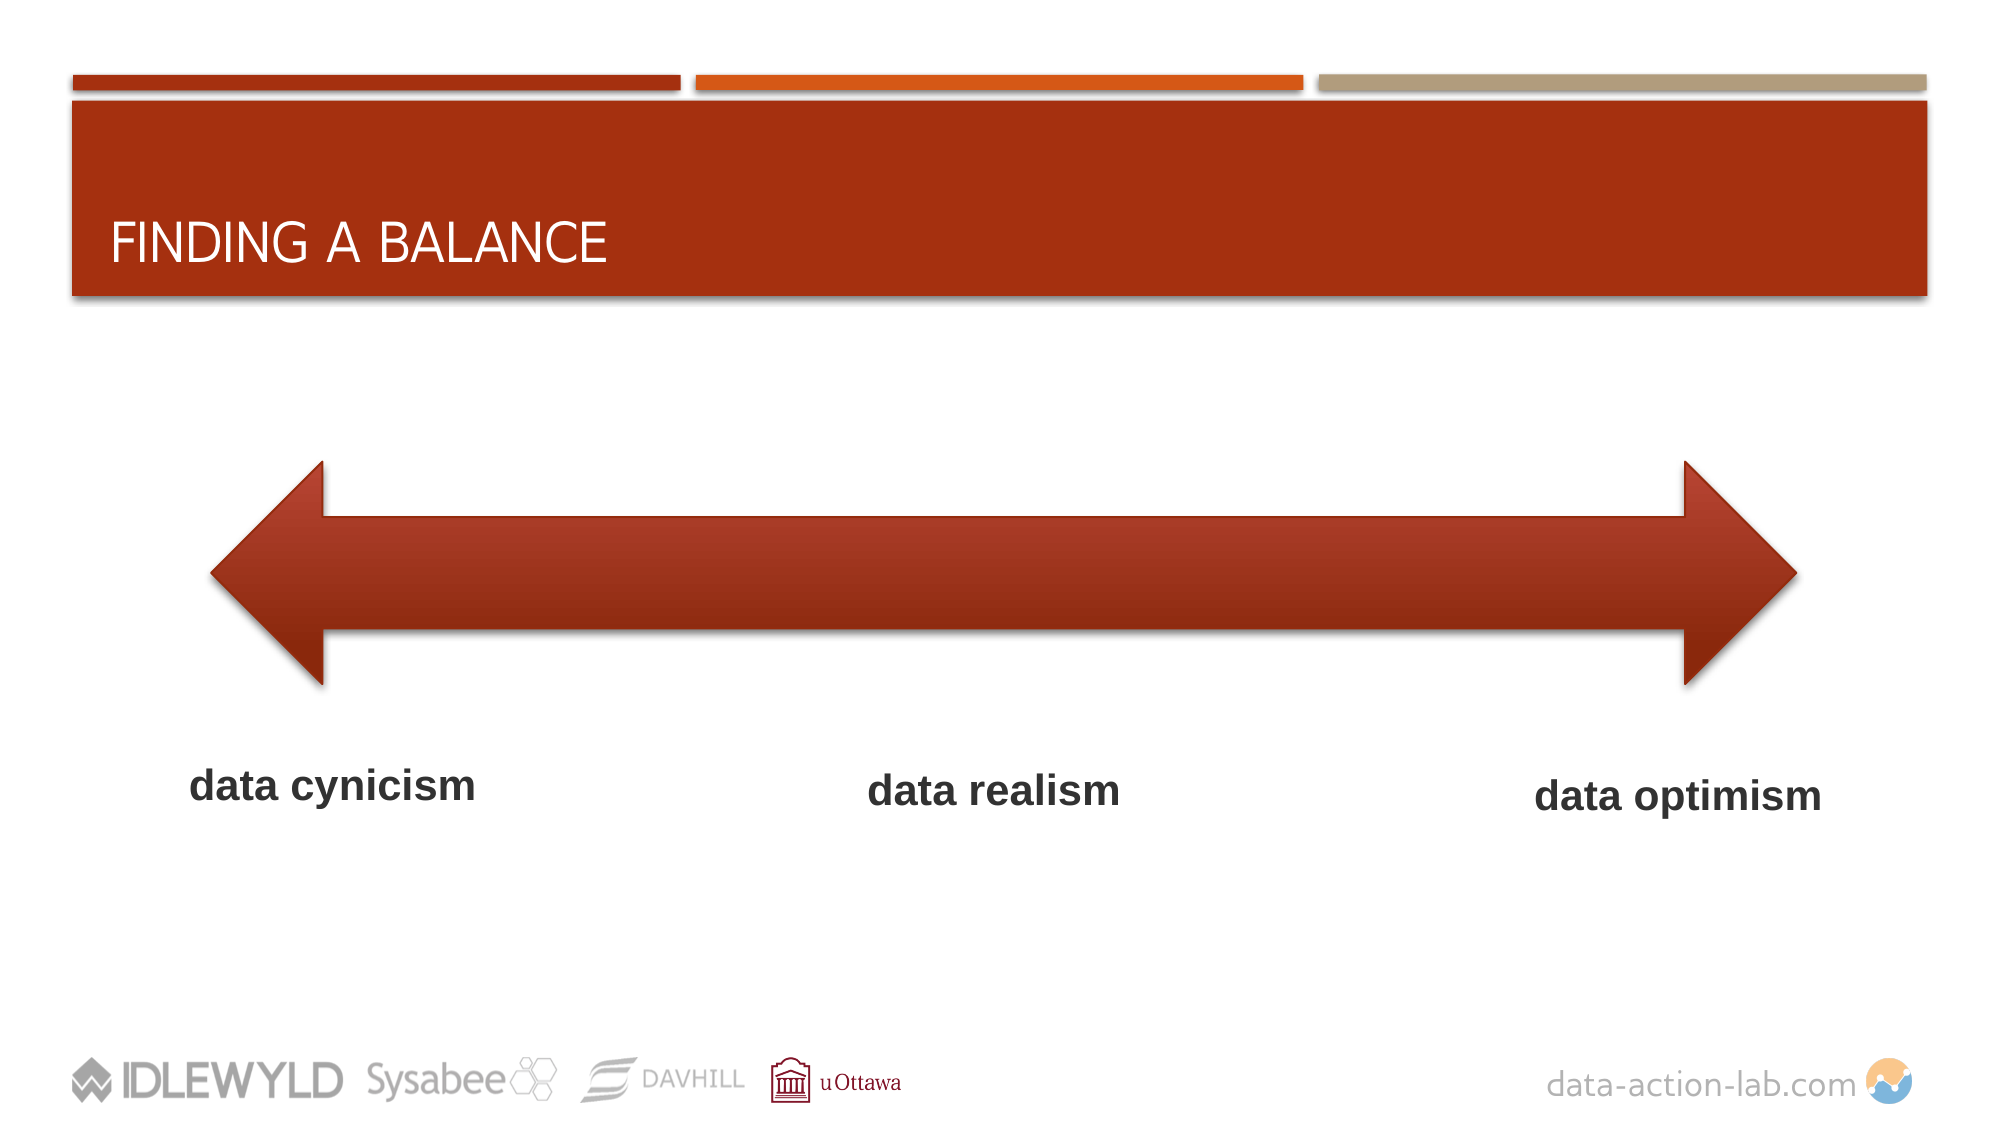

# Finding A Balance

data cynicism
data realism
data optimism